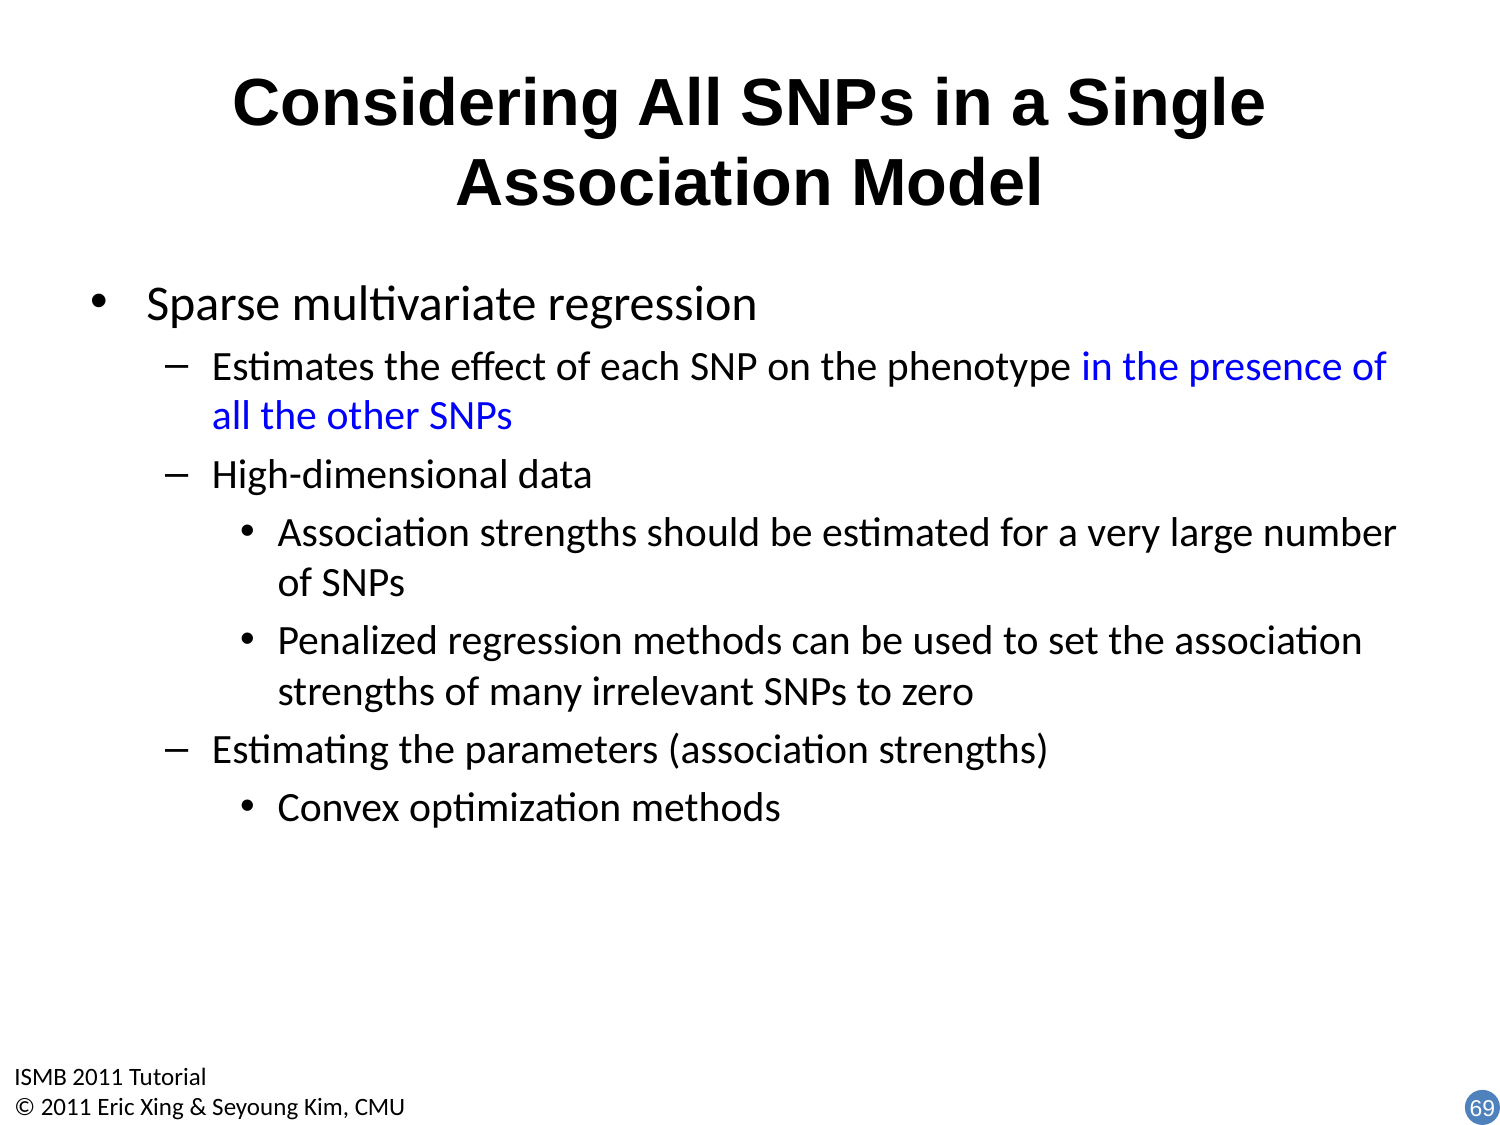

# Considering All SNPs in a Single Association Model
Sparse multivariate regression
Estimates the effect of each SNP on the phenotype in the presence of all the other SNPs
High-dimensional data
Association strengths should be estimated for a very large number of SNPs
Penalized regression methods can be used to set the association strengths of many irrelevant SNPs to zero
Estimating the parameters (association strengths)
Convex optimization methods